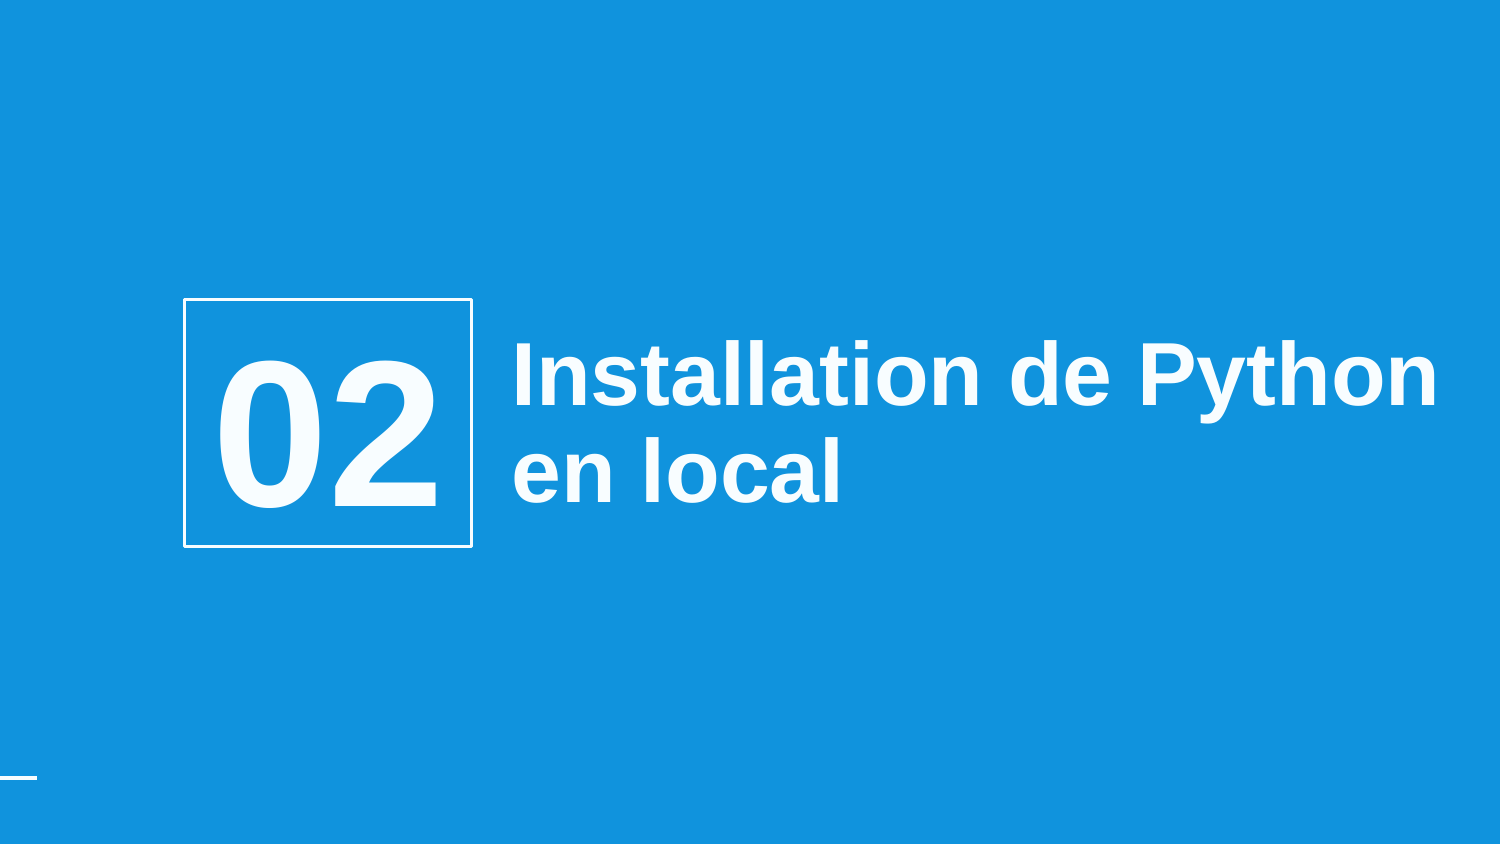

02
# Installation de Python en local